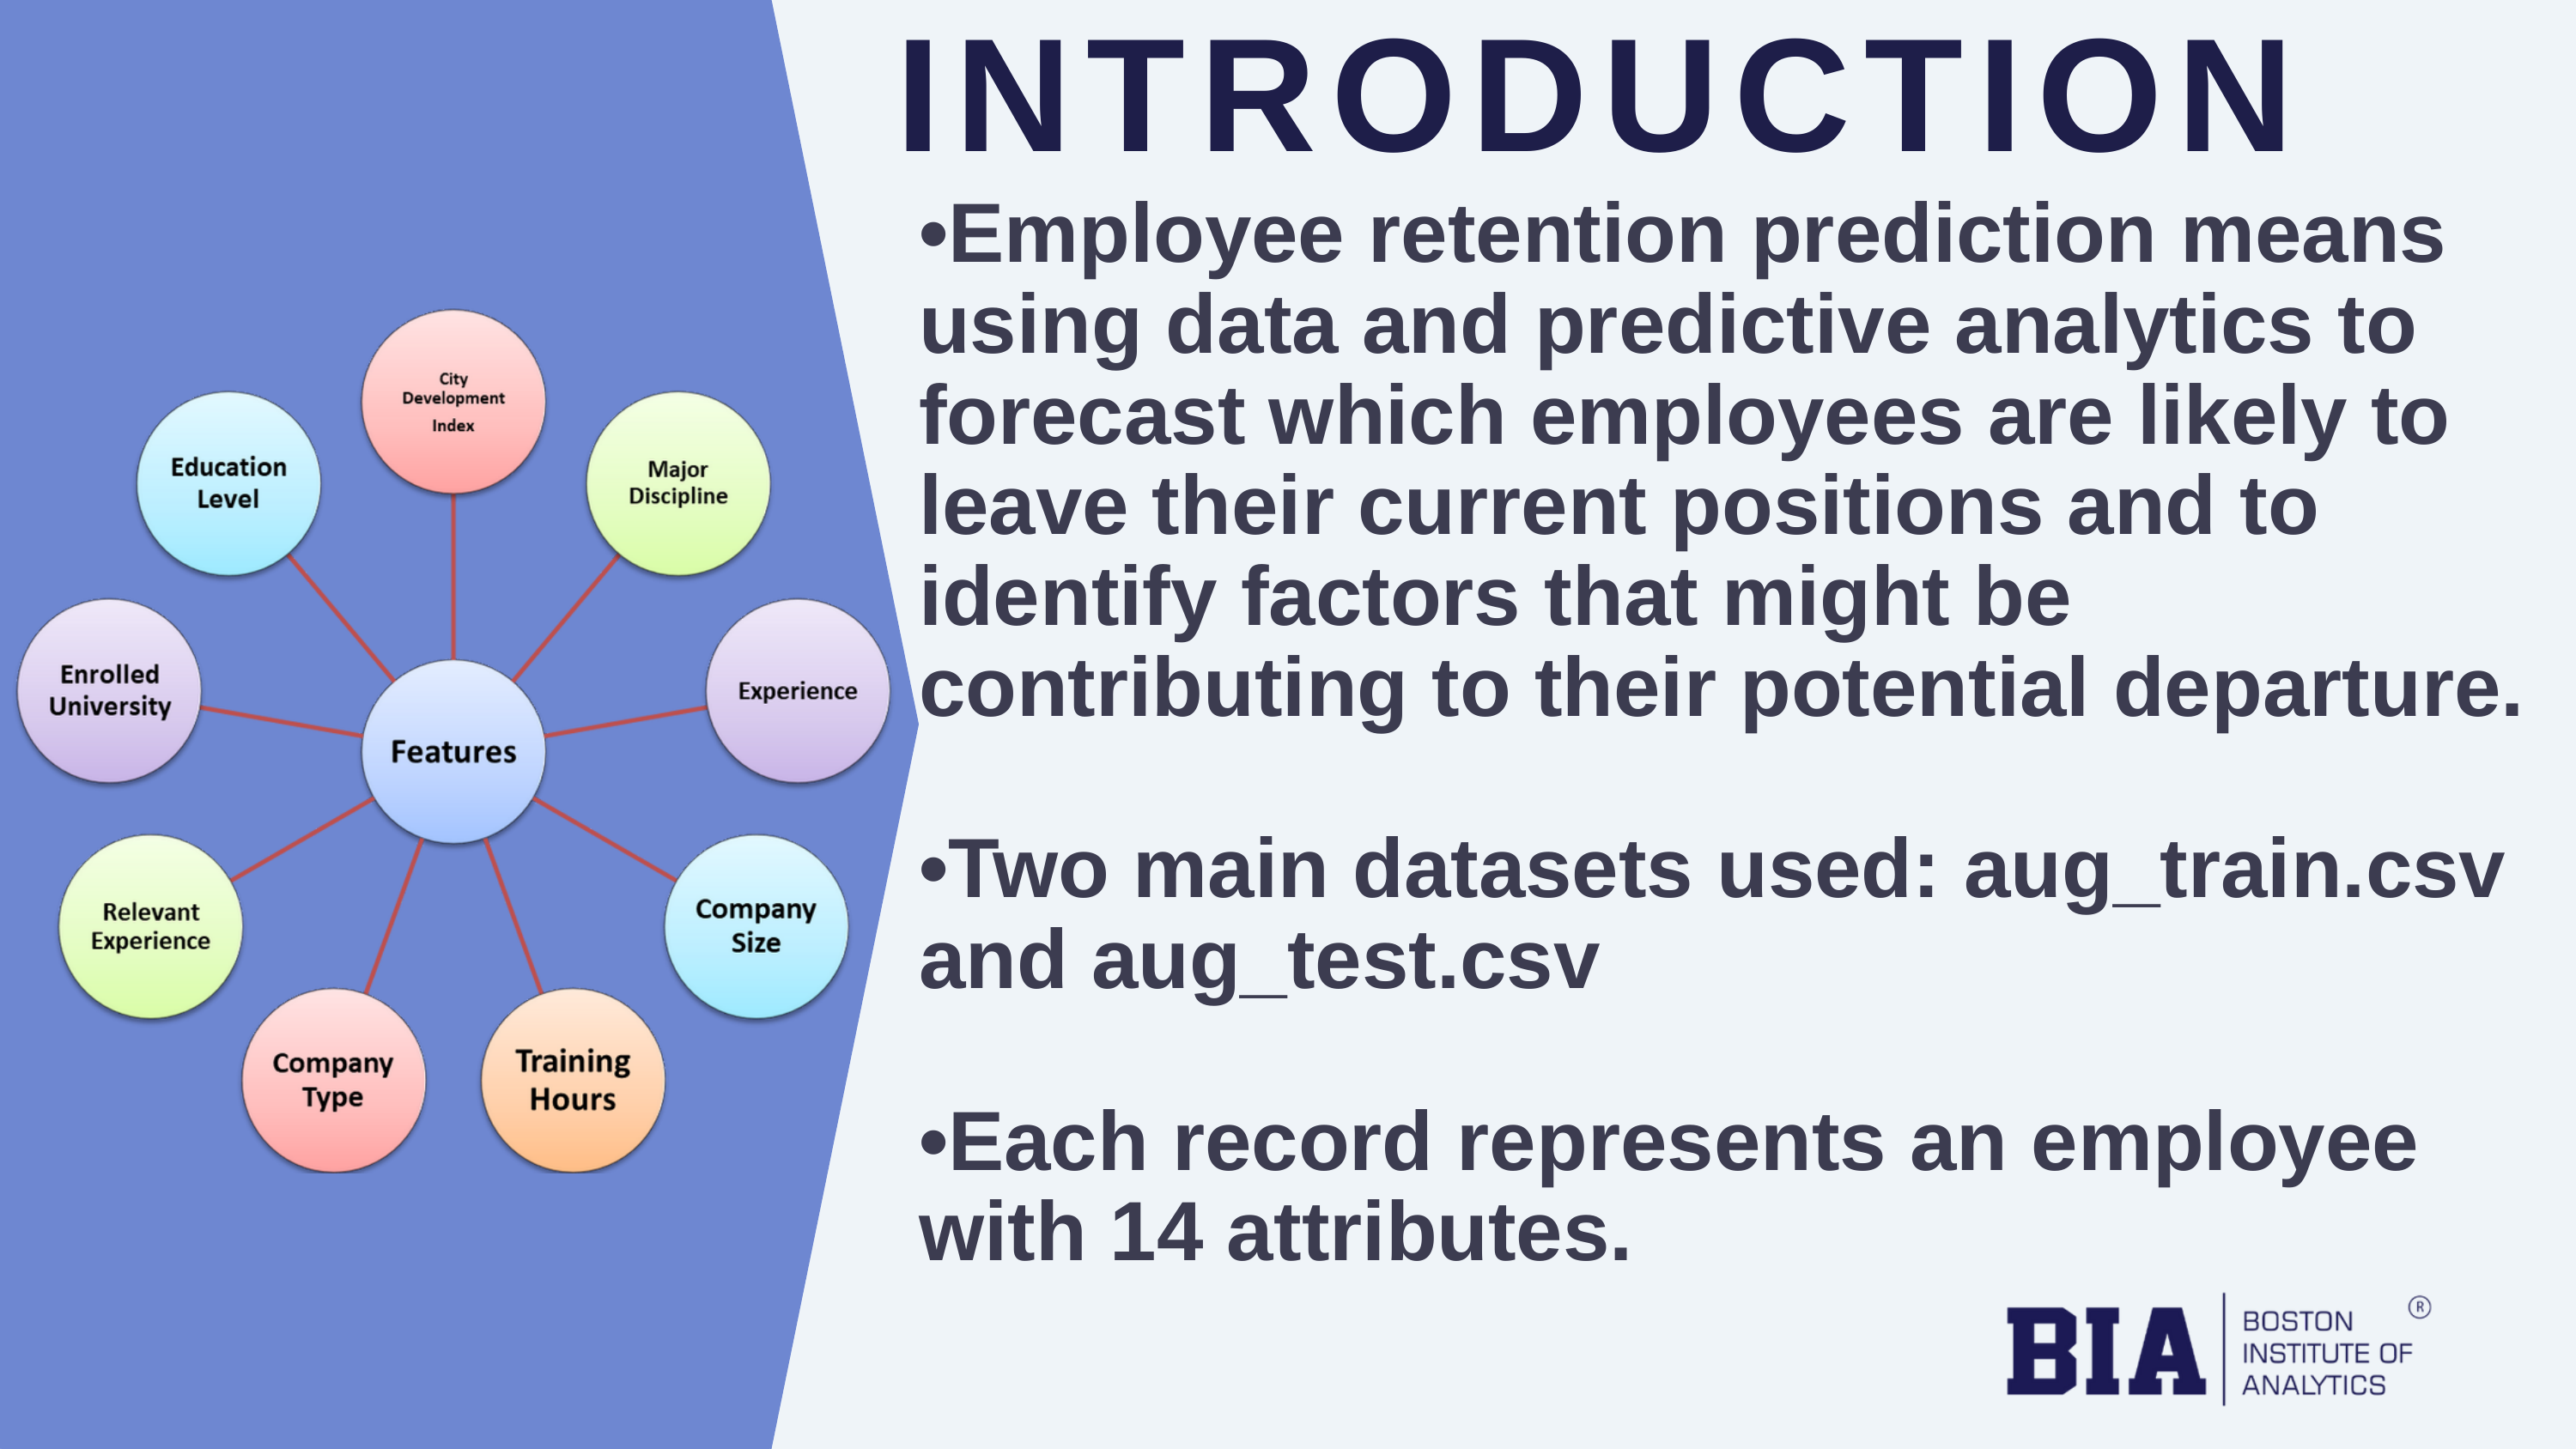

INTRODUCTION

•Employee retention prediction means using data and predictive analytics to forecast which employees are likely to leave their current positions and to identify factors that might be contributing to their potential departure.

•Two main datasets used: aug_train.csv and aug_test.csv

•Each record represents an employee with 14 attributes.